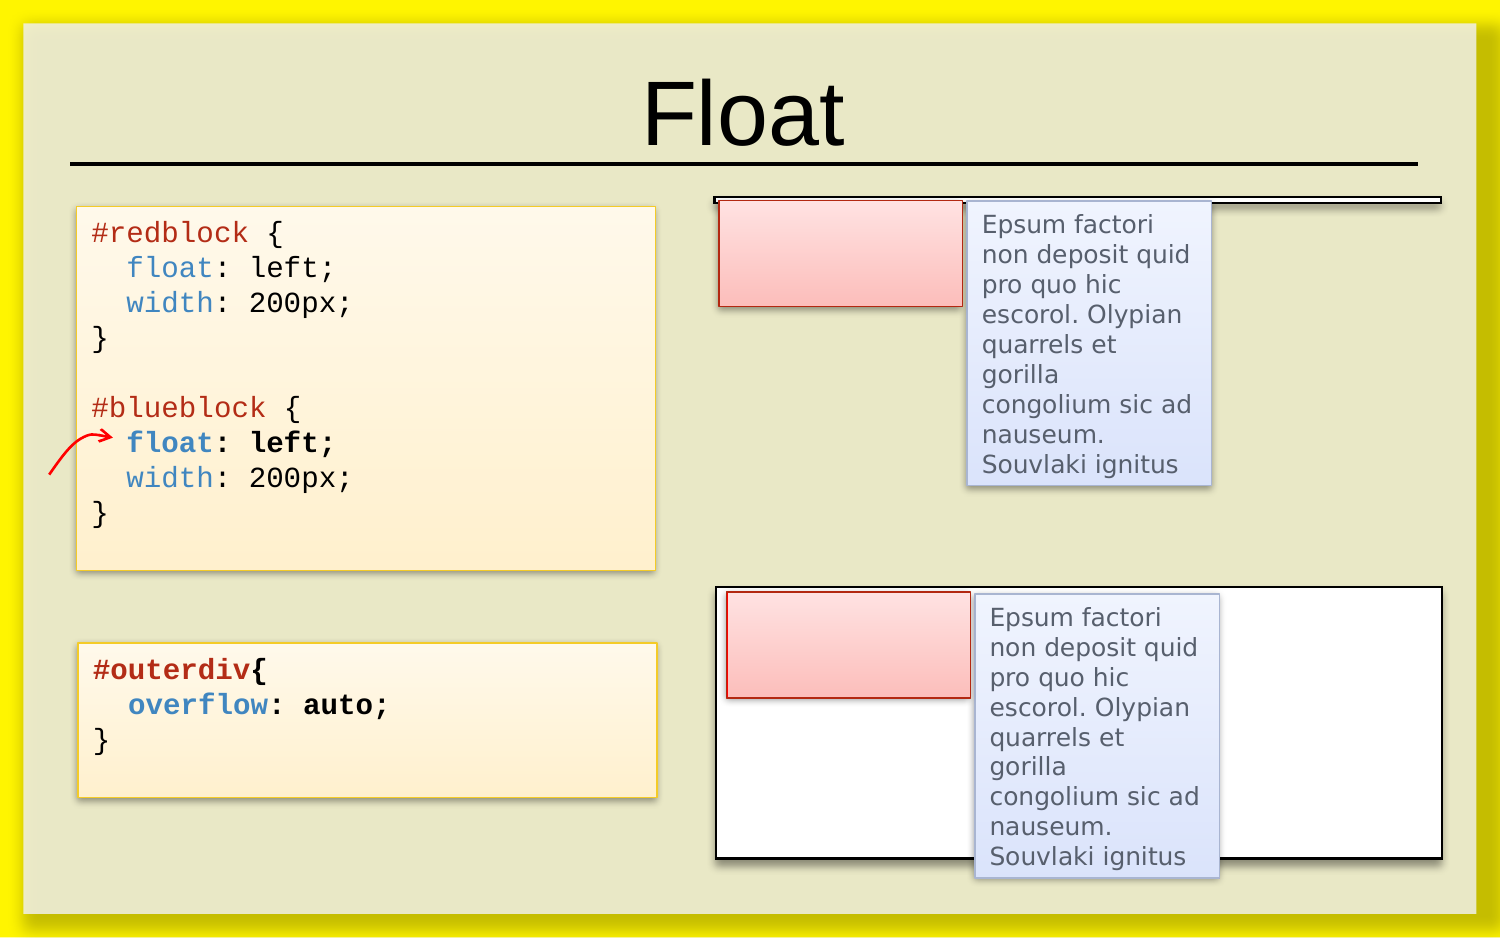

# Float

Epsum factori non deposit quid pro quo hic escorol. Olypian quarrels et gorilla congolium sic ad nauseum. Souvlaki ignitus
#redblock {
  float: left;
  width: 200px;
}

#blueblock {
  float: left;
  width: 200px;
}

Epsum factori non deposit quid pro quo hic escorol. Olypian quarrels et gorilla congolium sic ad nauseum. Souvlaki ignitus
#outerdiv{
  overflow: auto;
}